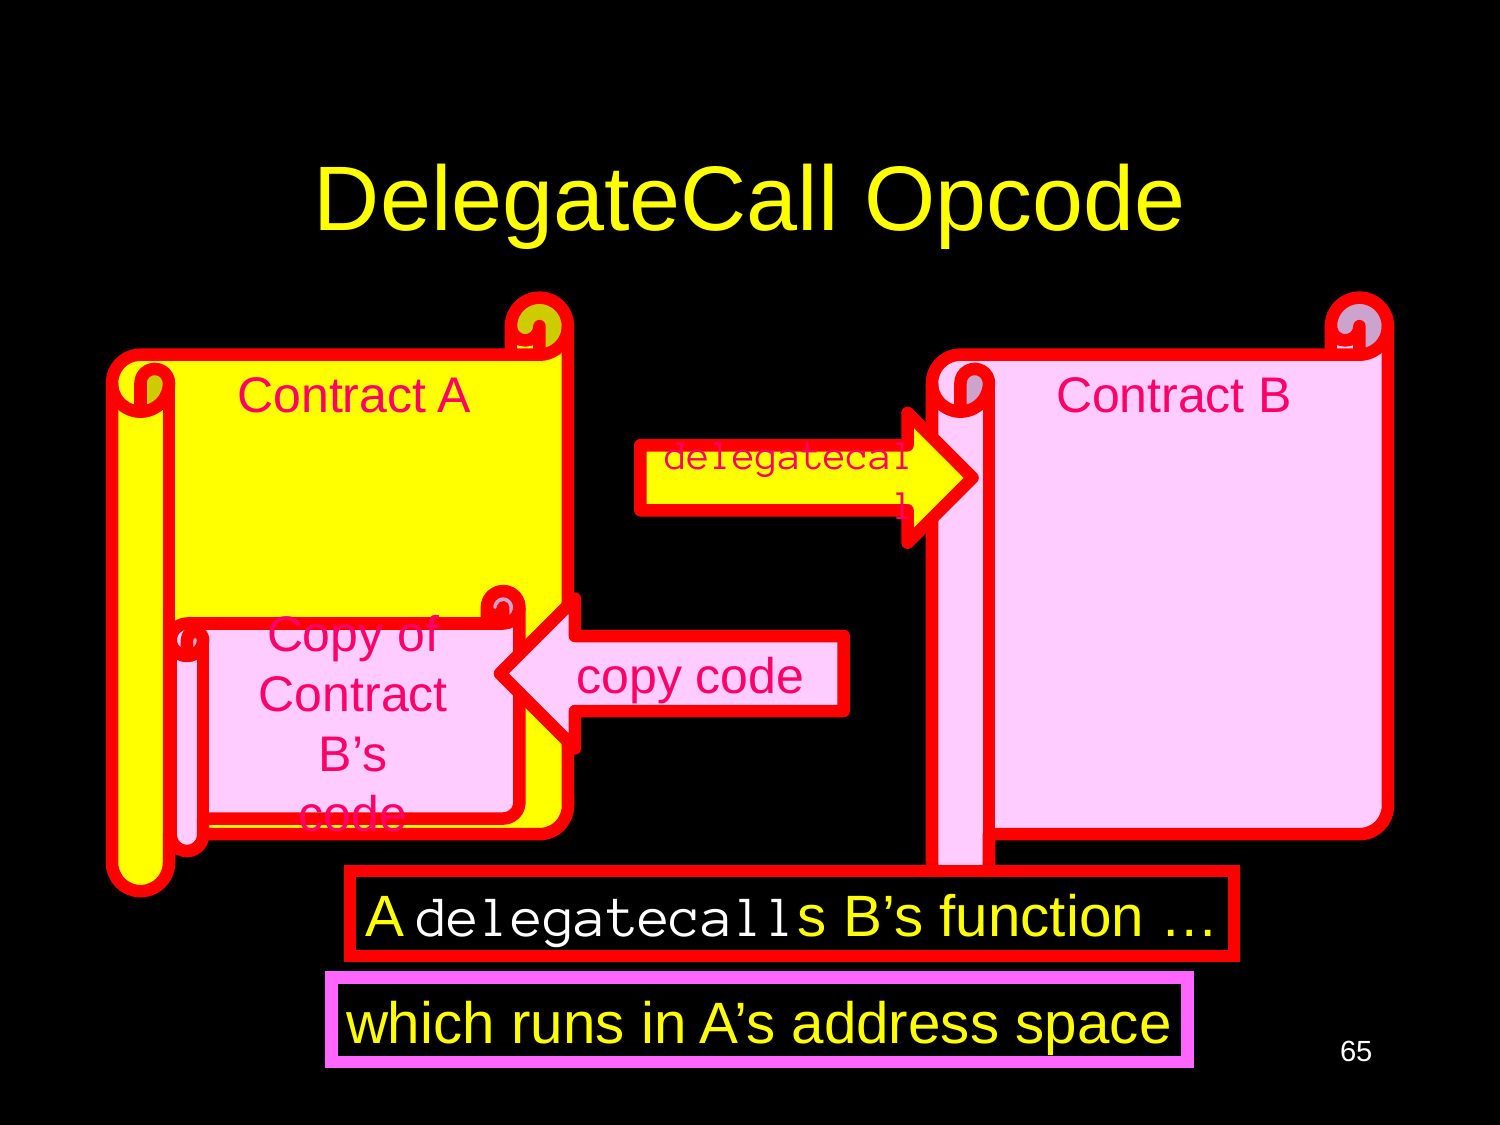

# DelegateCall Opcode
Contract A
Contract B
delegatecall
Copy of
Contract B’s
code
copy code
A delegatecalls B’s function …
which runs in A’s address space
65